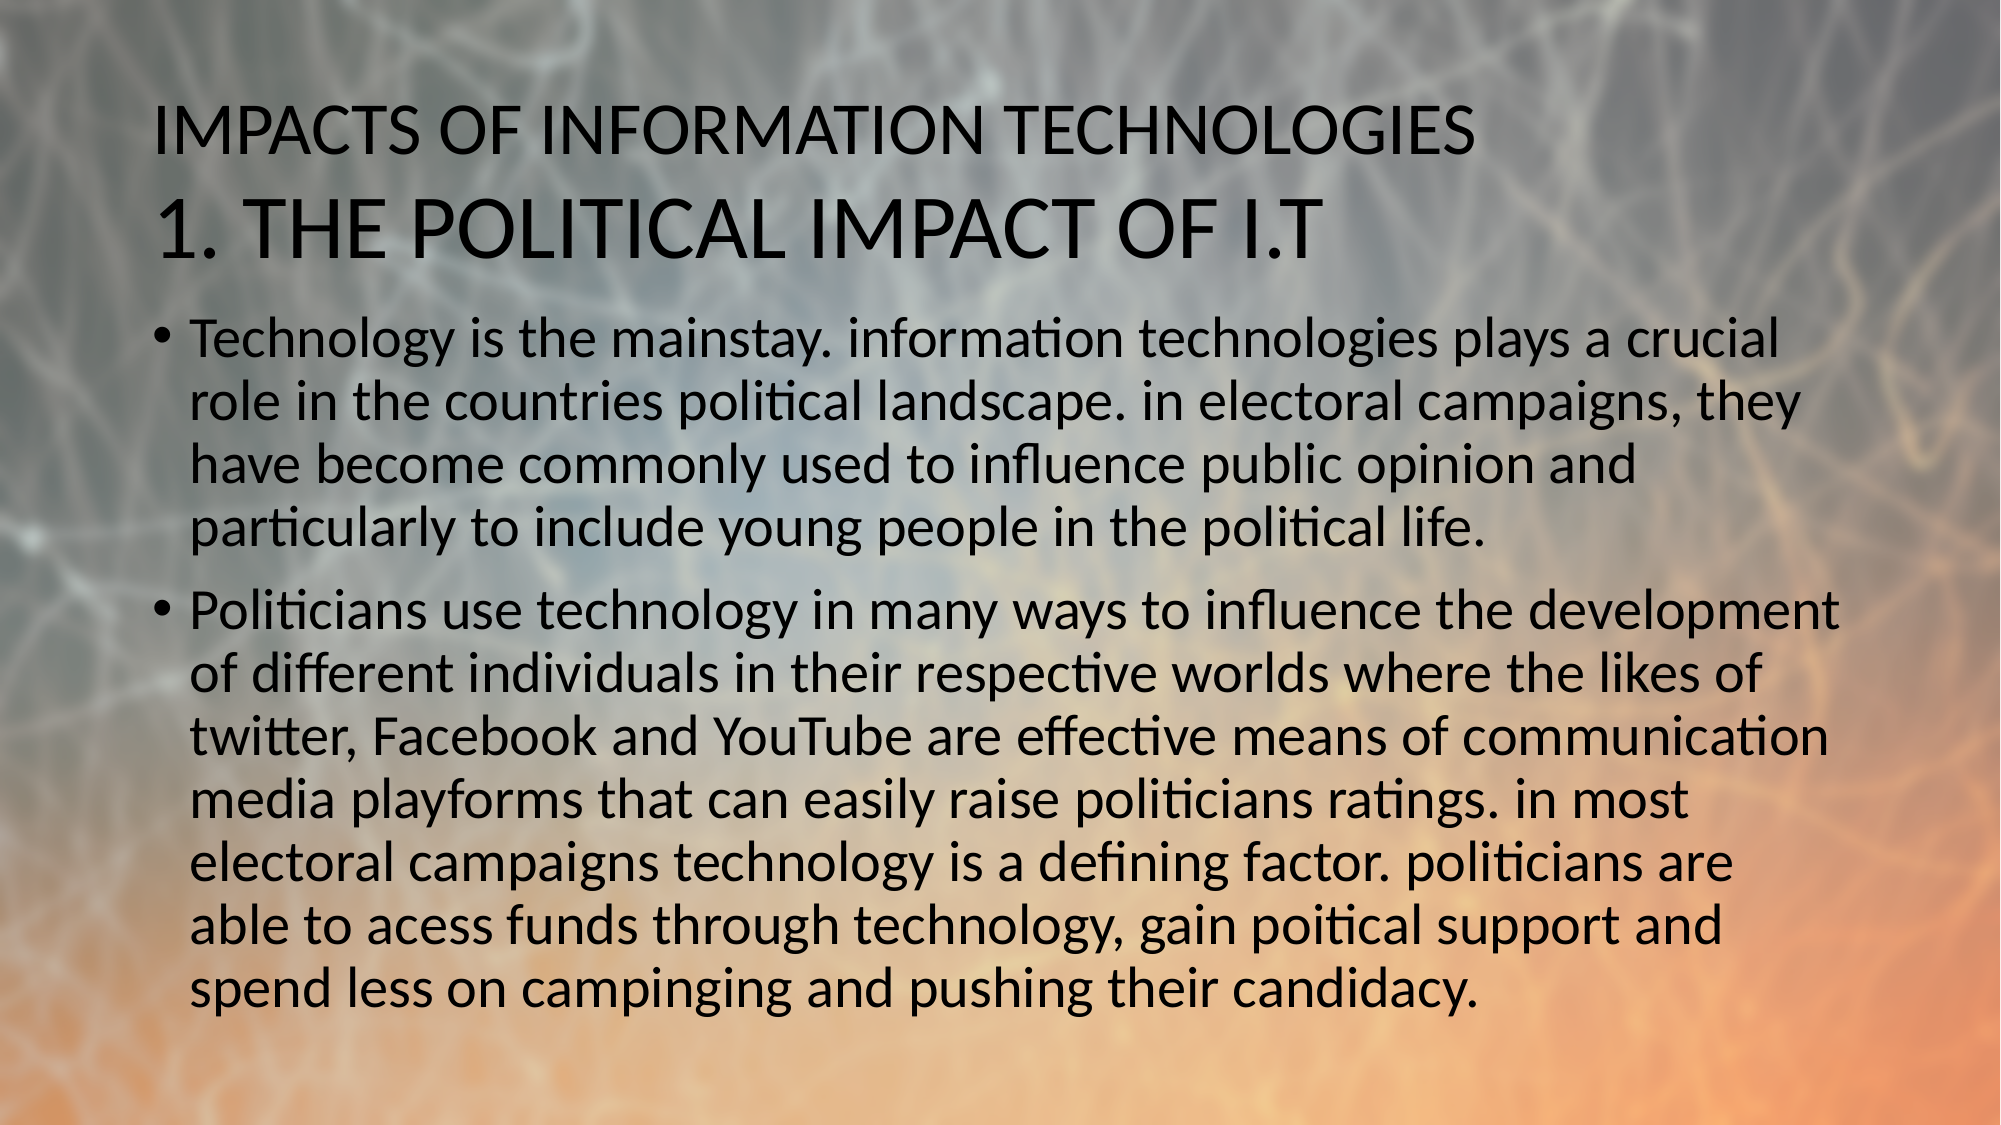

# IMPACTS OF INFORMATION TECHNOLOGIES
1. THE POLITICAL IMPACT OF I.T
Technology is the mainstay. information technologies plays a crucial role in the countries political landscape. in electoral campaigns, they have become commonly used to influence public opinion and particularly to include young people in the political life.
Politicians use technology in many ways to influence the development of different individuals in their respective worlds where the likes of twitter, Facebook and YouTube are effective means of communication media playforms that can easily raise politicians ratings. in most electoral campaigns technology is a defining factor. politicians are able to acess funds through technology, gain poitical support and spend less on campinging and pushing their candidacy.